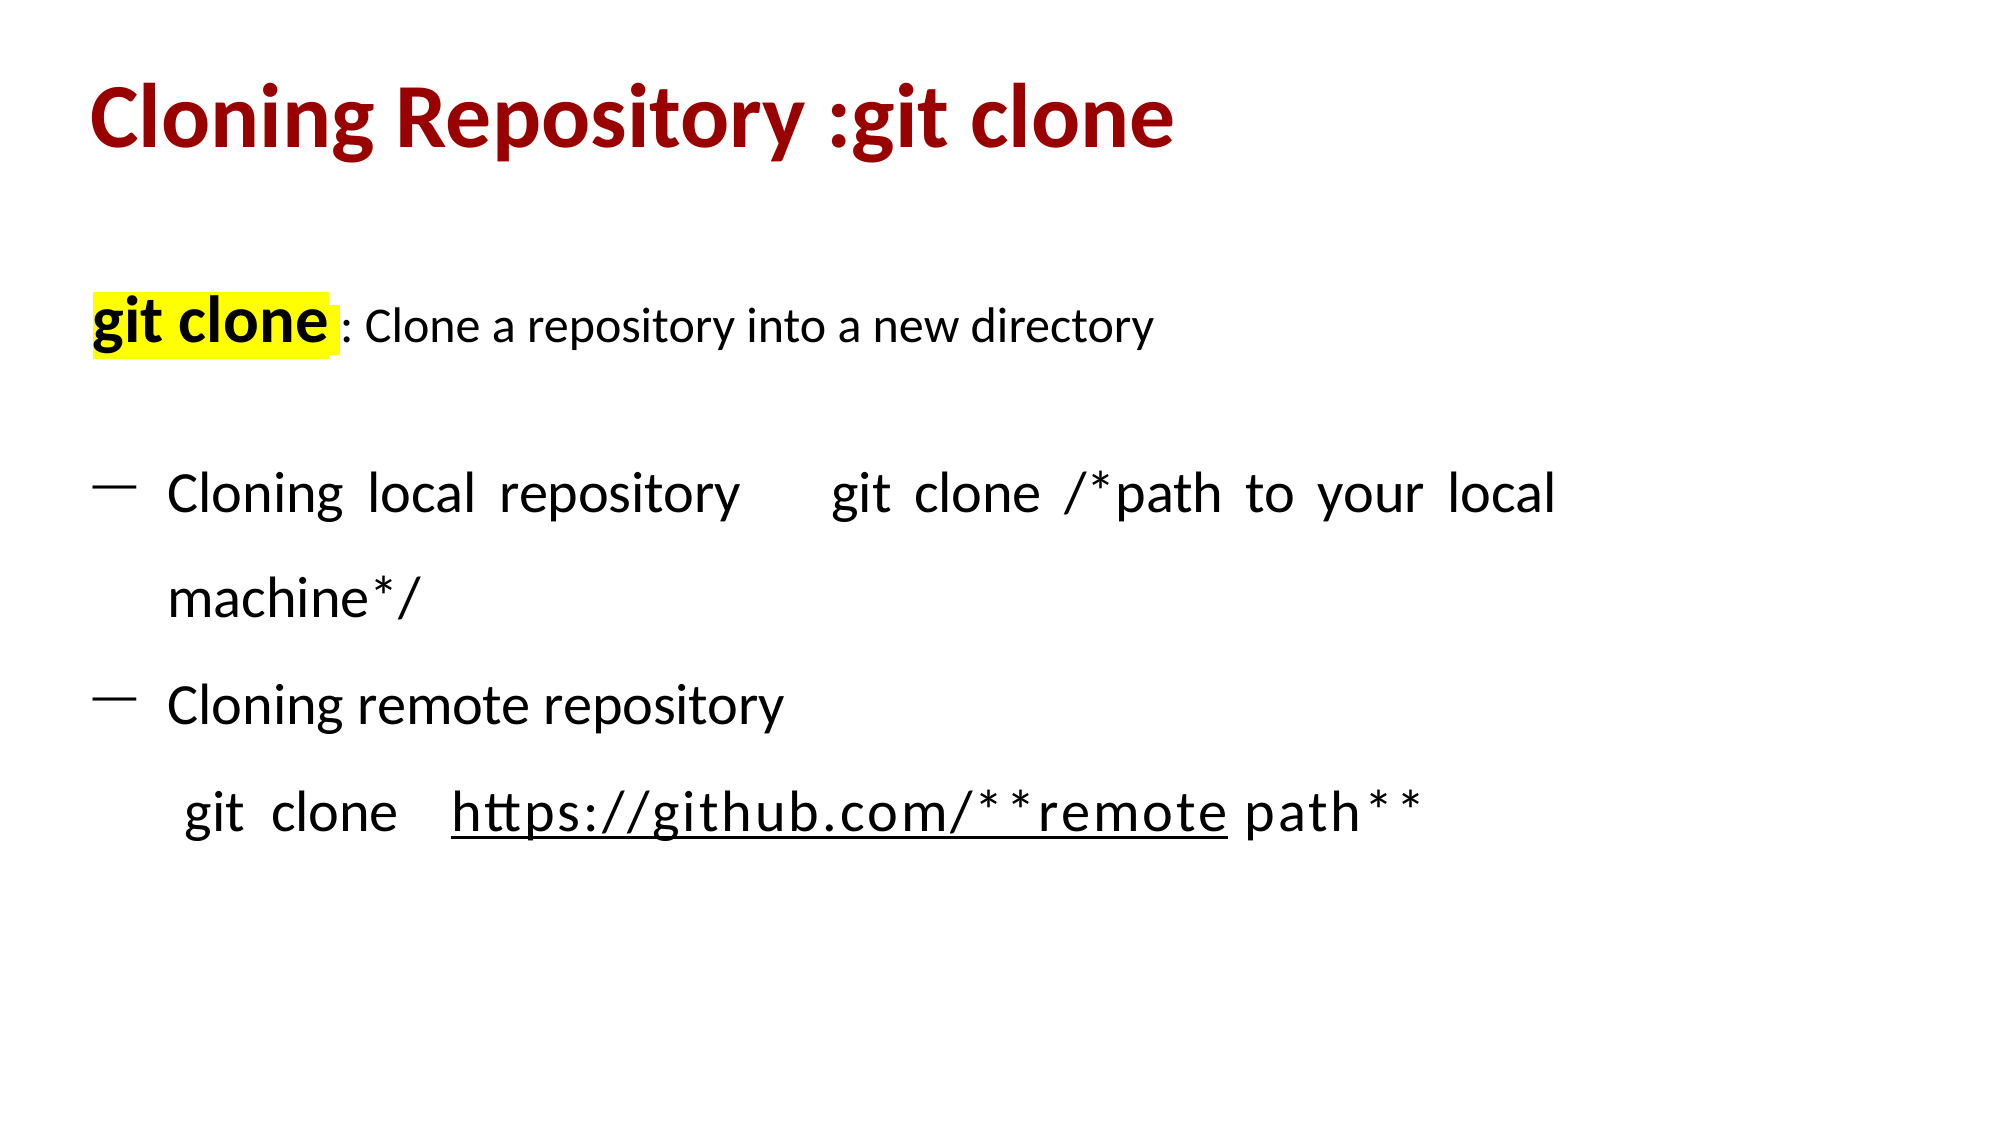

# Cloning Repository :git clone
git clone : Clone a repository into a new directory

Cloning local repository    git clone /*path to your local machine*/
Cloning remote repository
       git  clone    https://github.com/**remote path**